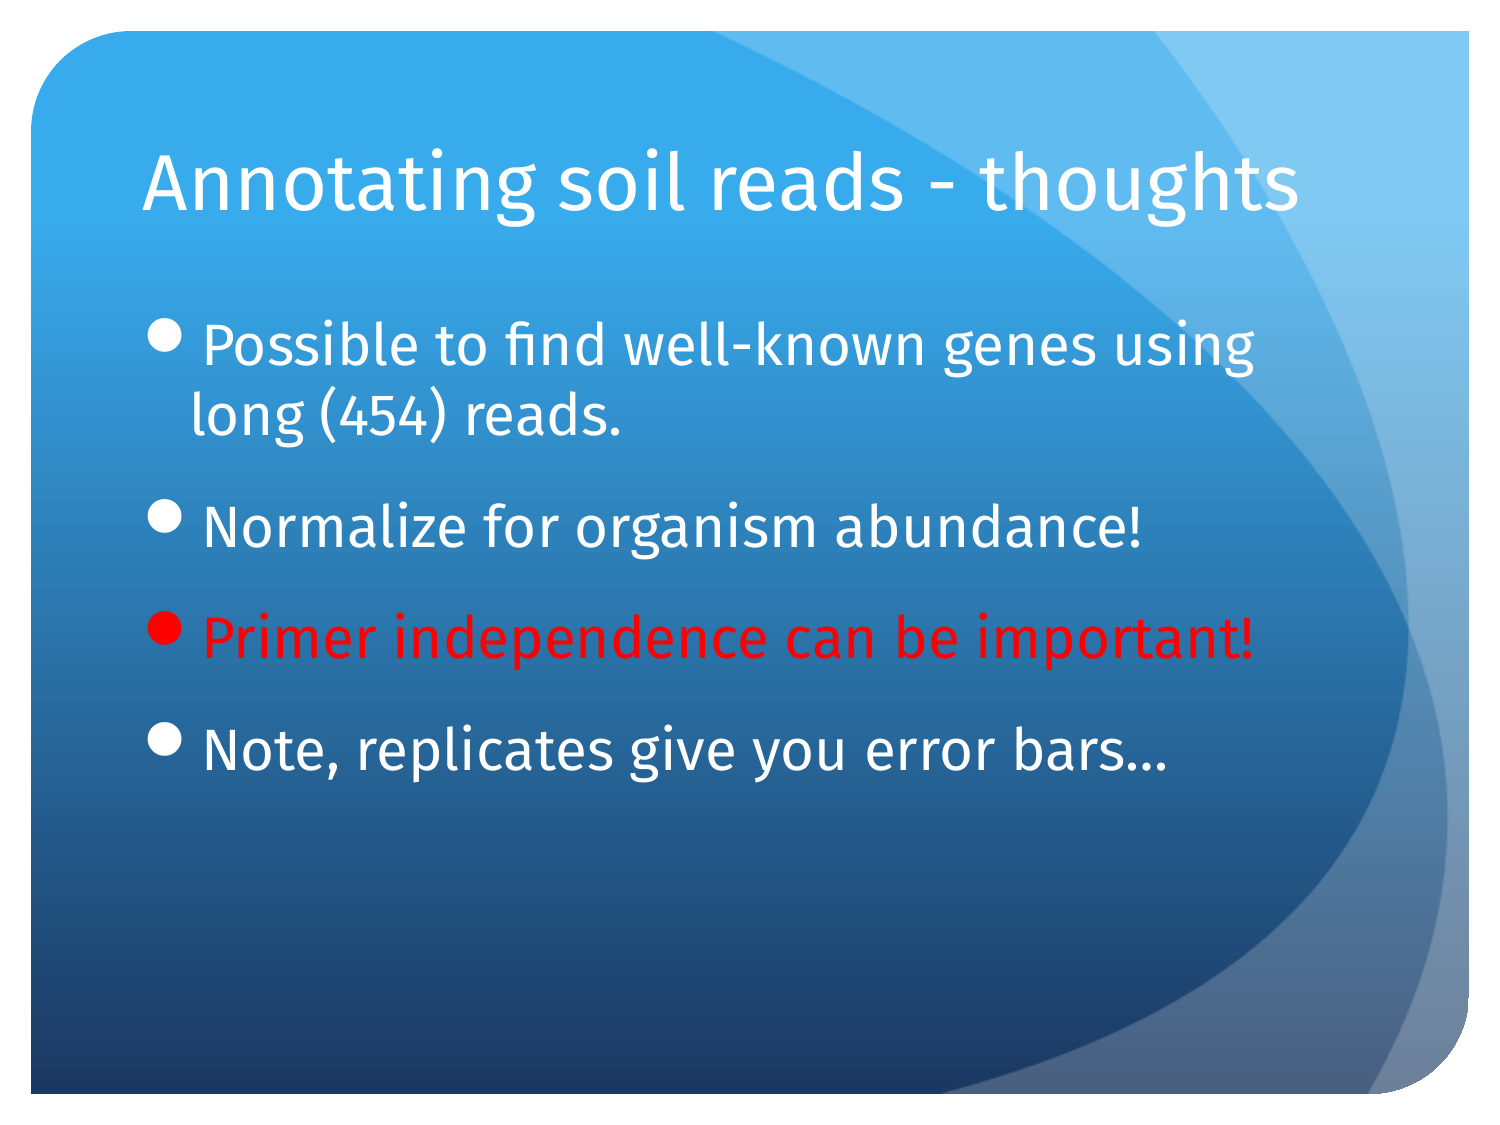

# Annotating soil reads - thoughts
Possible to find well-known genes using long (454) reads.
Normalize for organism abundance!
Primer independence can be important!
Note, replicates give you error bars…